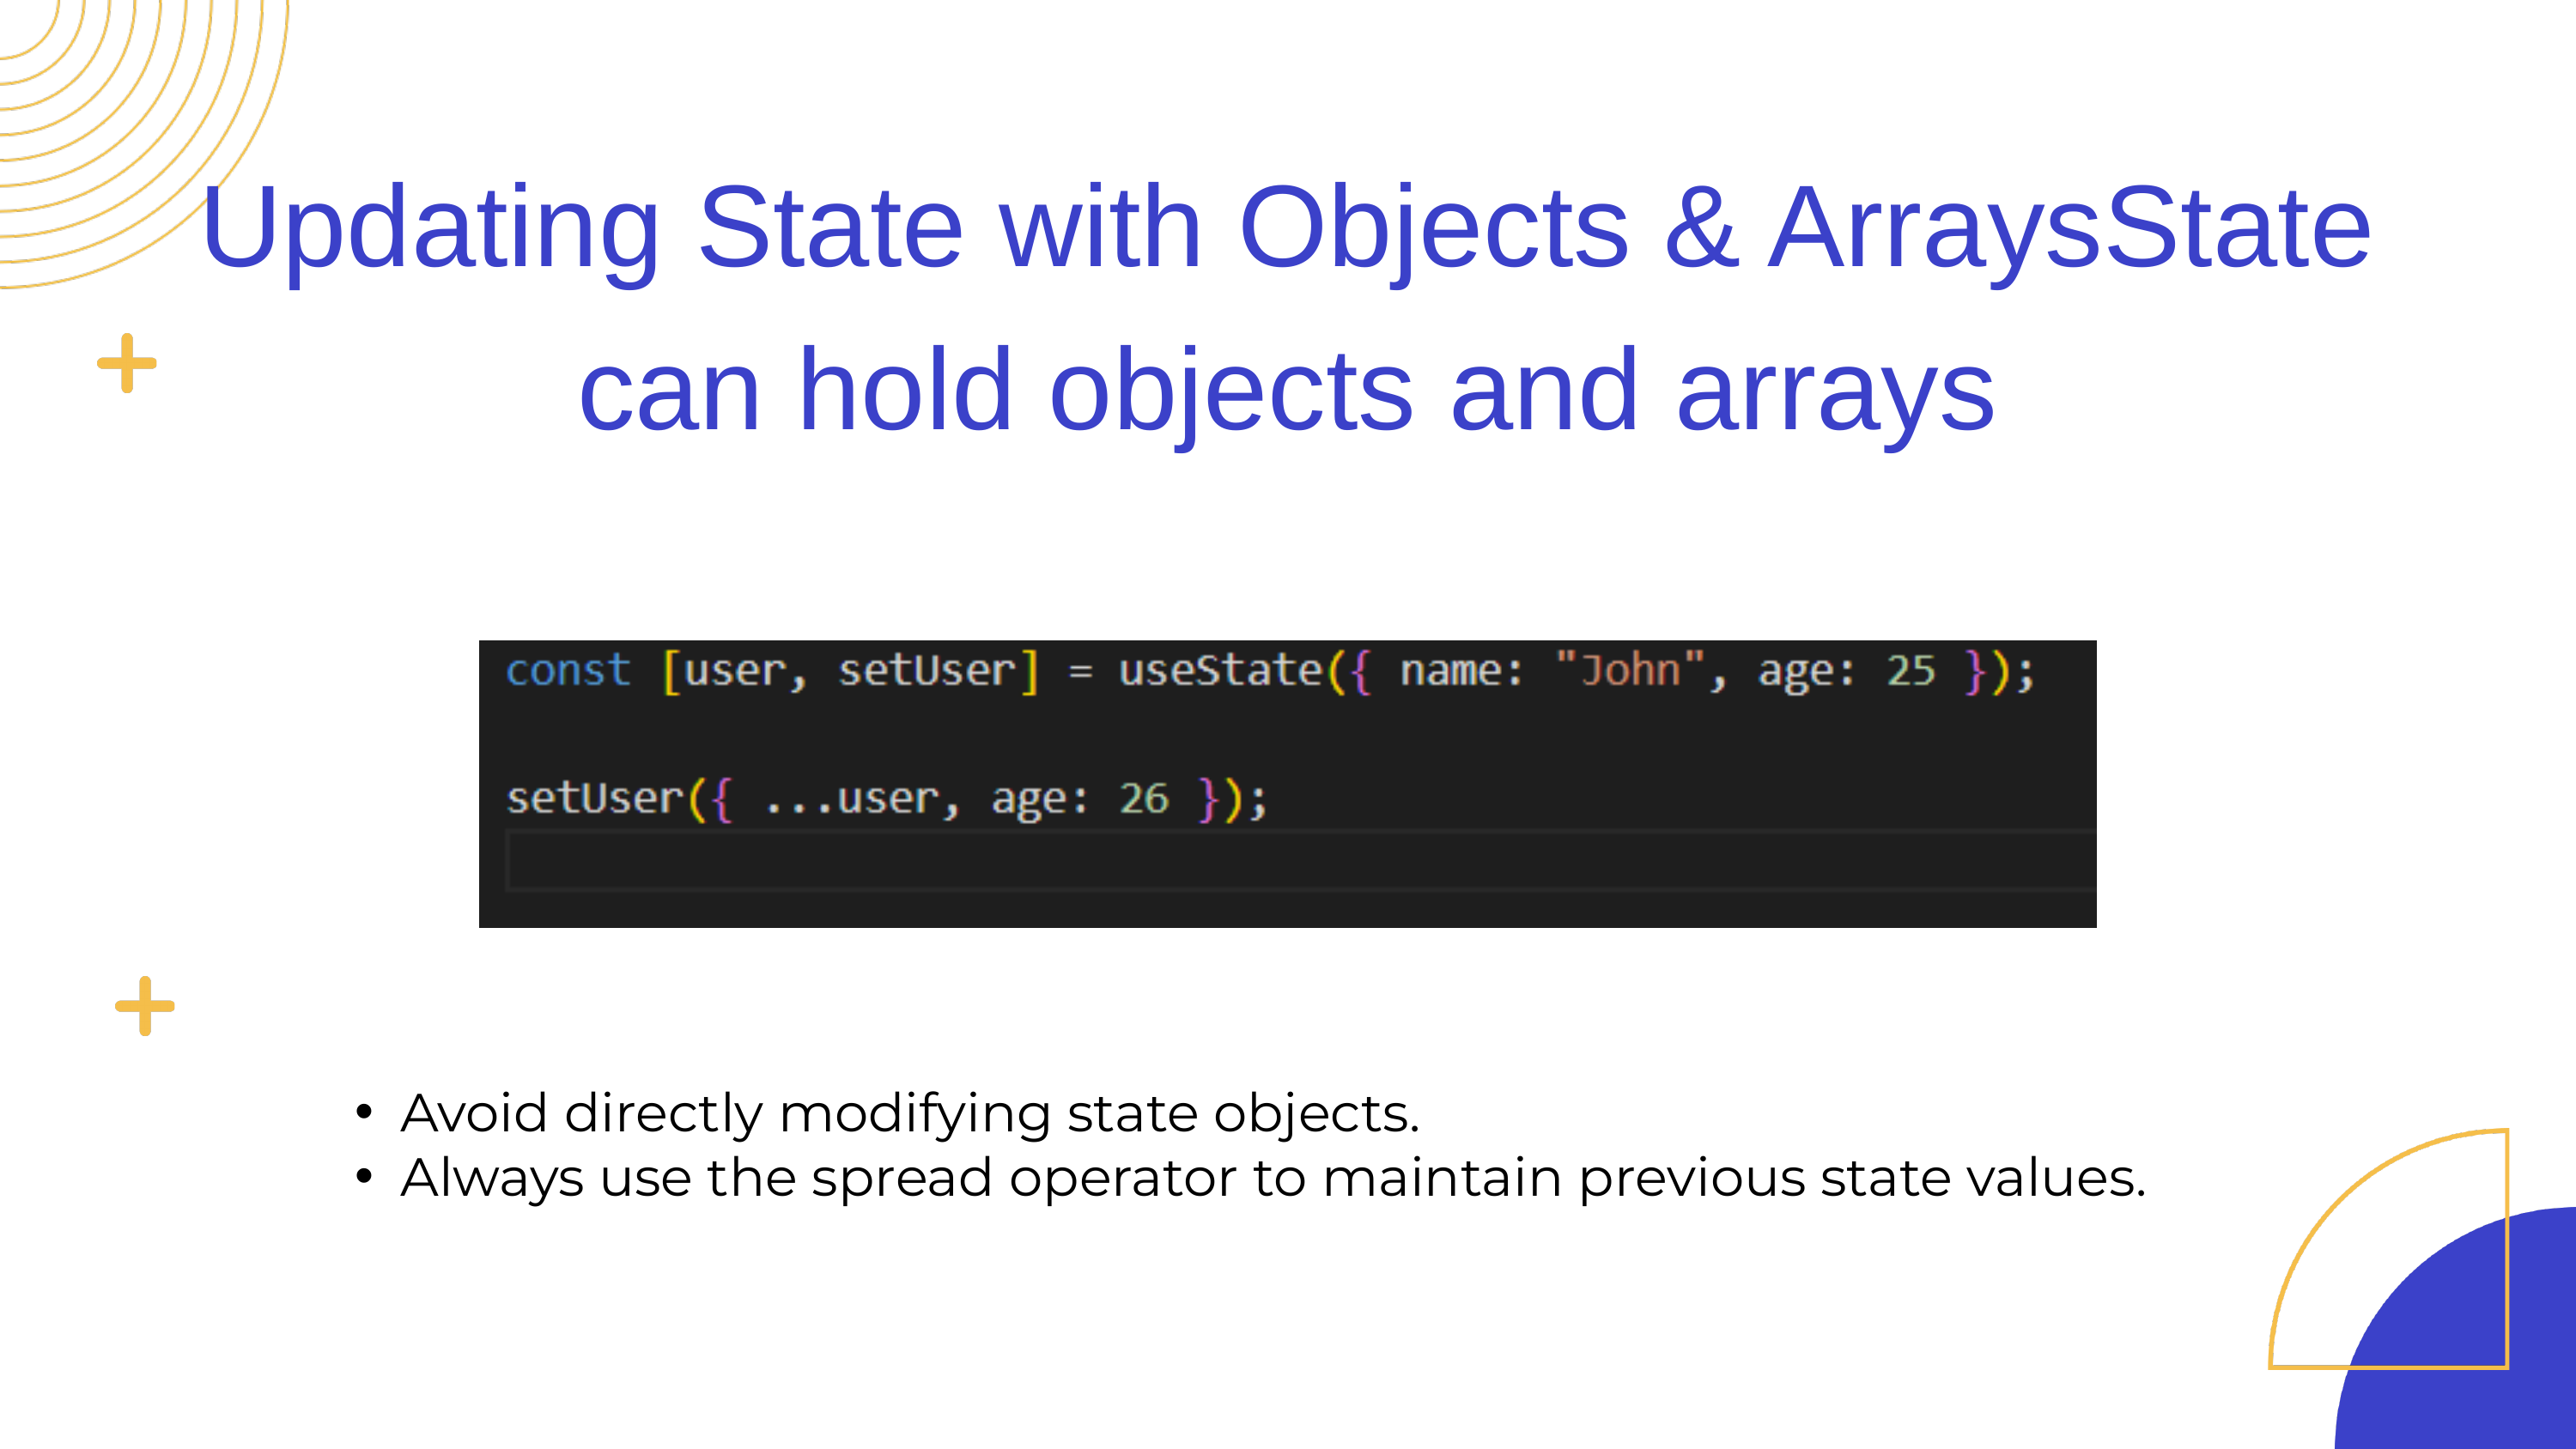

Updating State with Objects & ArraysState can hold objects and arrays
Search . . .

Avoid directly modifying state objects.
Always use the spread operator to maintain previous state values.